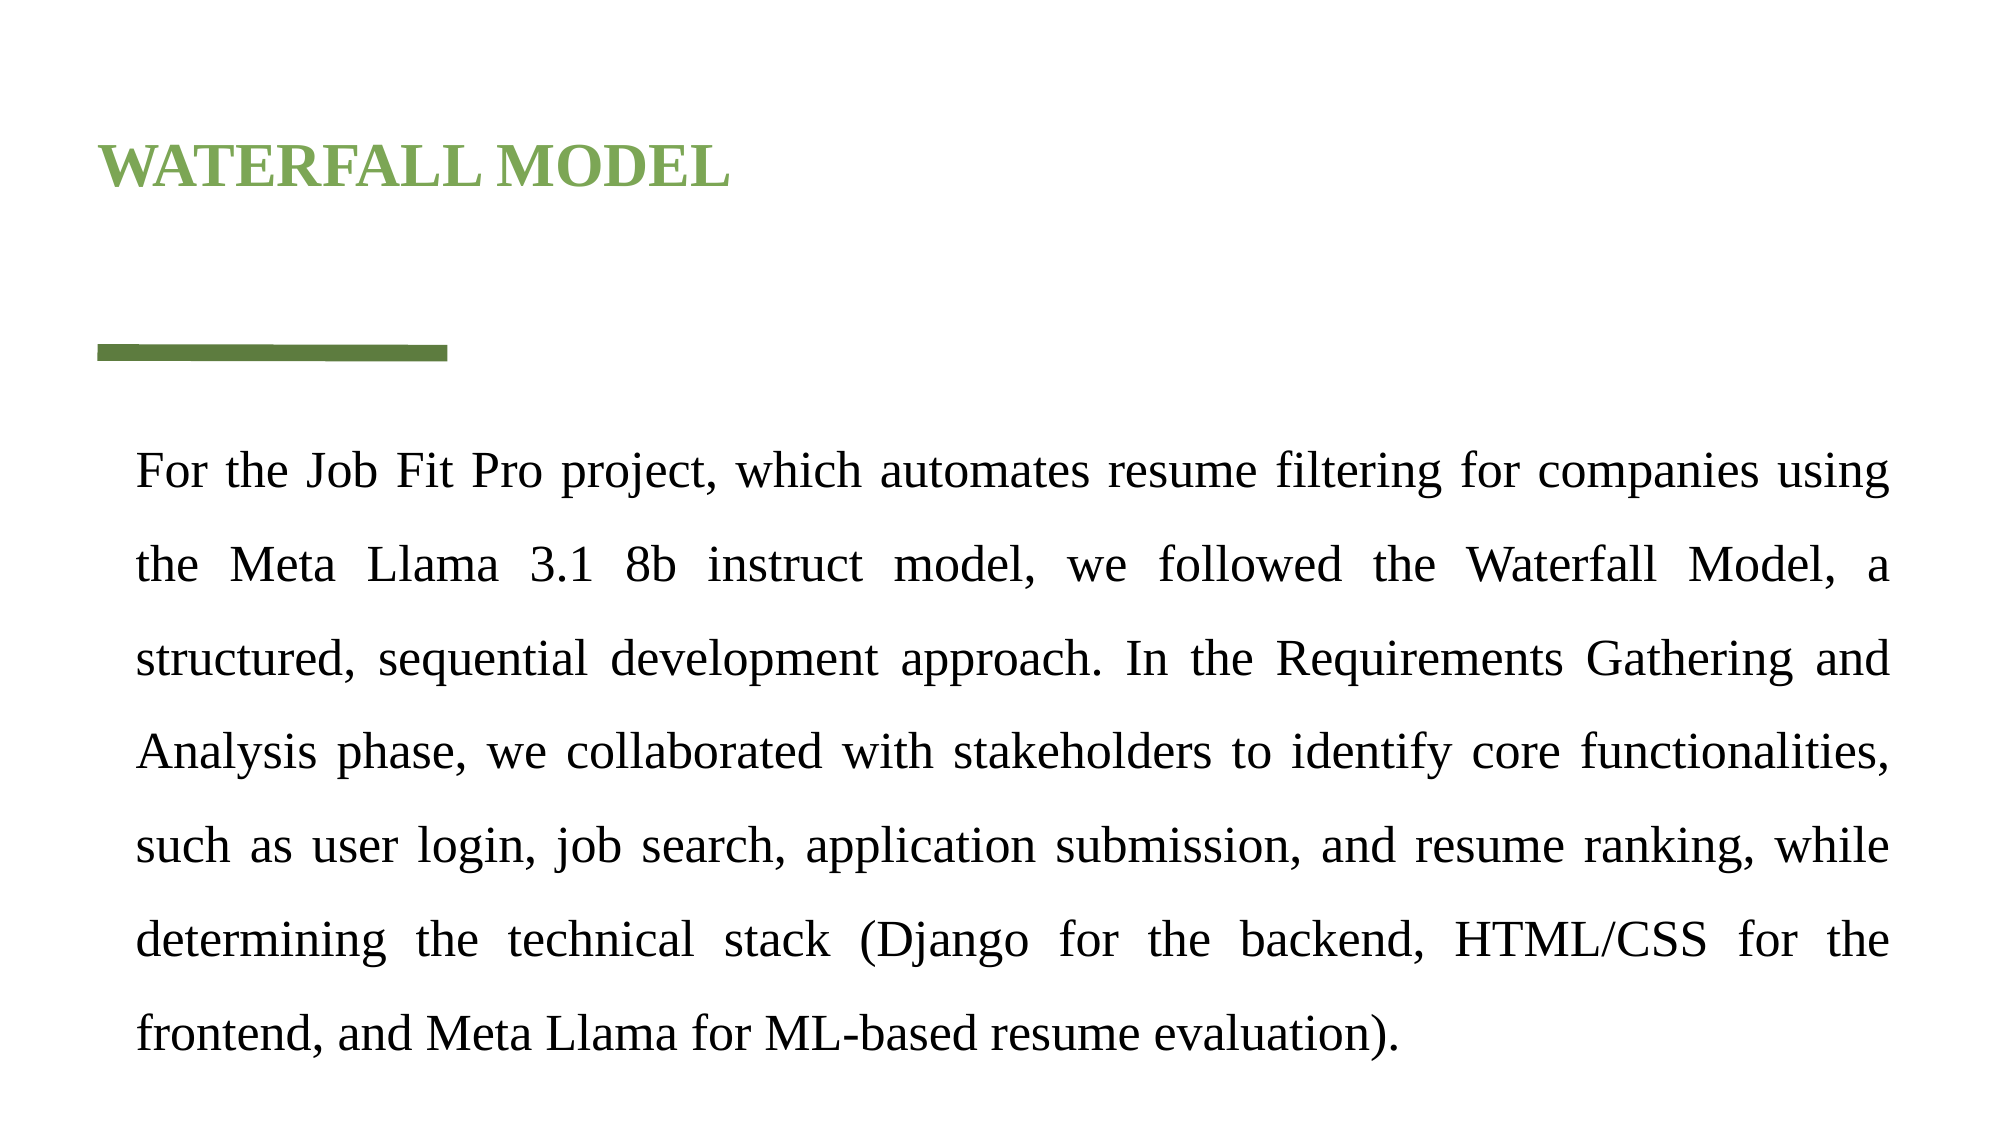

# WATERFALL MODEL

For the Job Fit Pro project, which automates resume filtering for companies using the Meta Llama 3.1 8b instruct model, we followed the Waterfall Model, a structured, sequential development approach. In the Requirements Gathering and Analysis phase, we collaborated with stakeholders to identify core functionalities, such as user login, job search, application submission, and resume ranking, while determining the technical stack (Django for the backend, HTML/CSS for the frontend, and Meta Llama for ML-based resume evaluation).